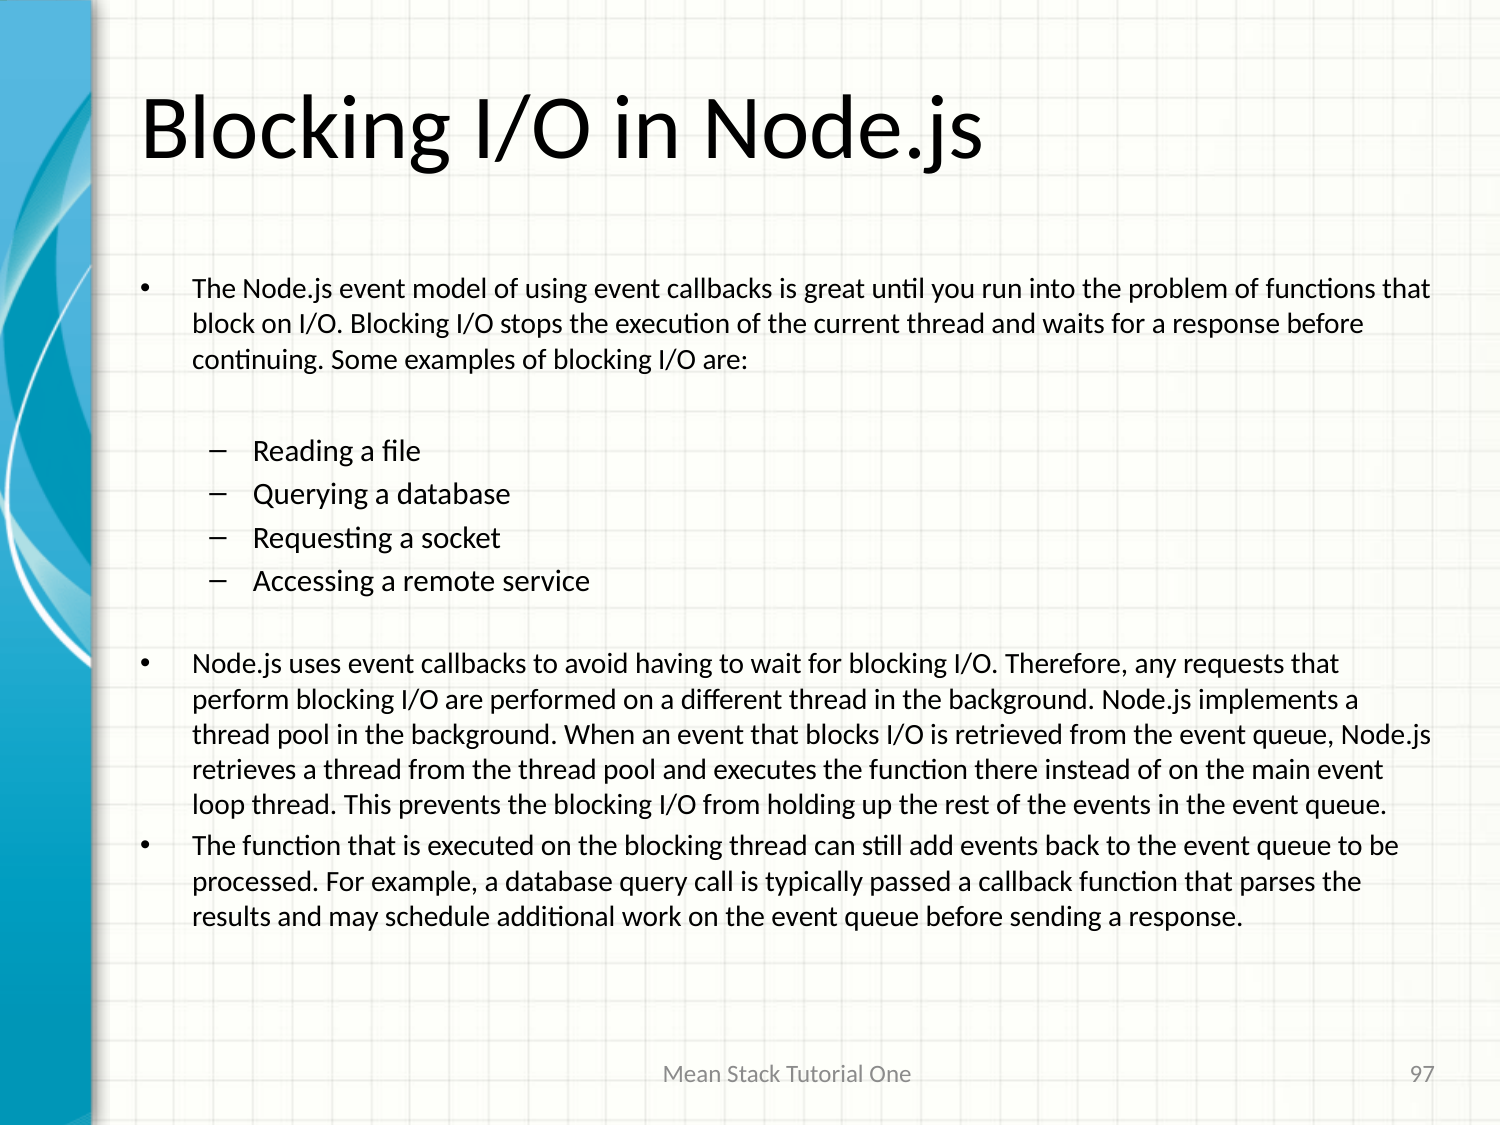

# Blocking I/O in Node.js
The Node.js event model of using event callbacks is great until you run into the problem of functions that block on I/O. Blocking I/O stops the execution of the current thread and waits for a response before continuing. Some examples of blocking I/O are:

Reading a file
Querying a database
Requesting a socket
Accessing a remote service

Node.js uses event callbacks to avoid having to wait for blocking I/O. Therefore, any requests that perform blocking I/O are performed on a different thread in the background. Node.js implements a thread pool in the background. When an event that blocks I/O is retrieved from the event queue, Node.js retrieves a thread from the thread pool and executes the function there instead of on the main event loop thread. This prevents the blocking I/O from holding up the rest of the events in the event queue.
The function that is executed on the blocking thread can still add events back to the event queue to be processed. For example, a database query call is typically passed a callback function that parses the results and may schedule additional work on the event queue before sending a response.
Mean Stack Tutorial One
97